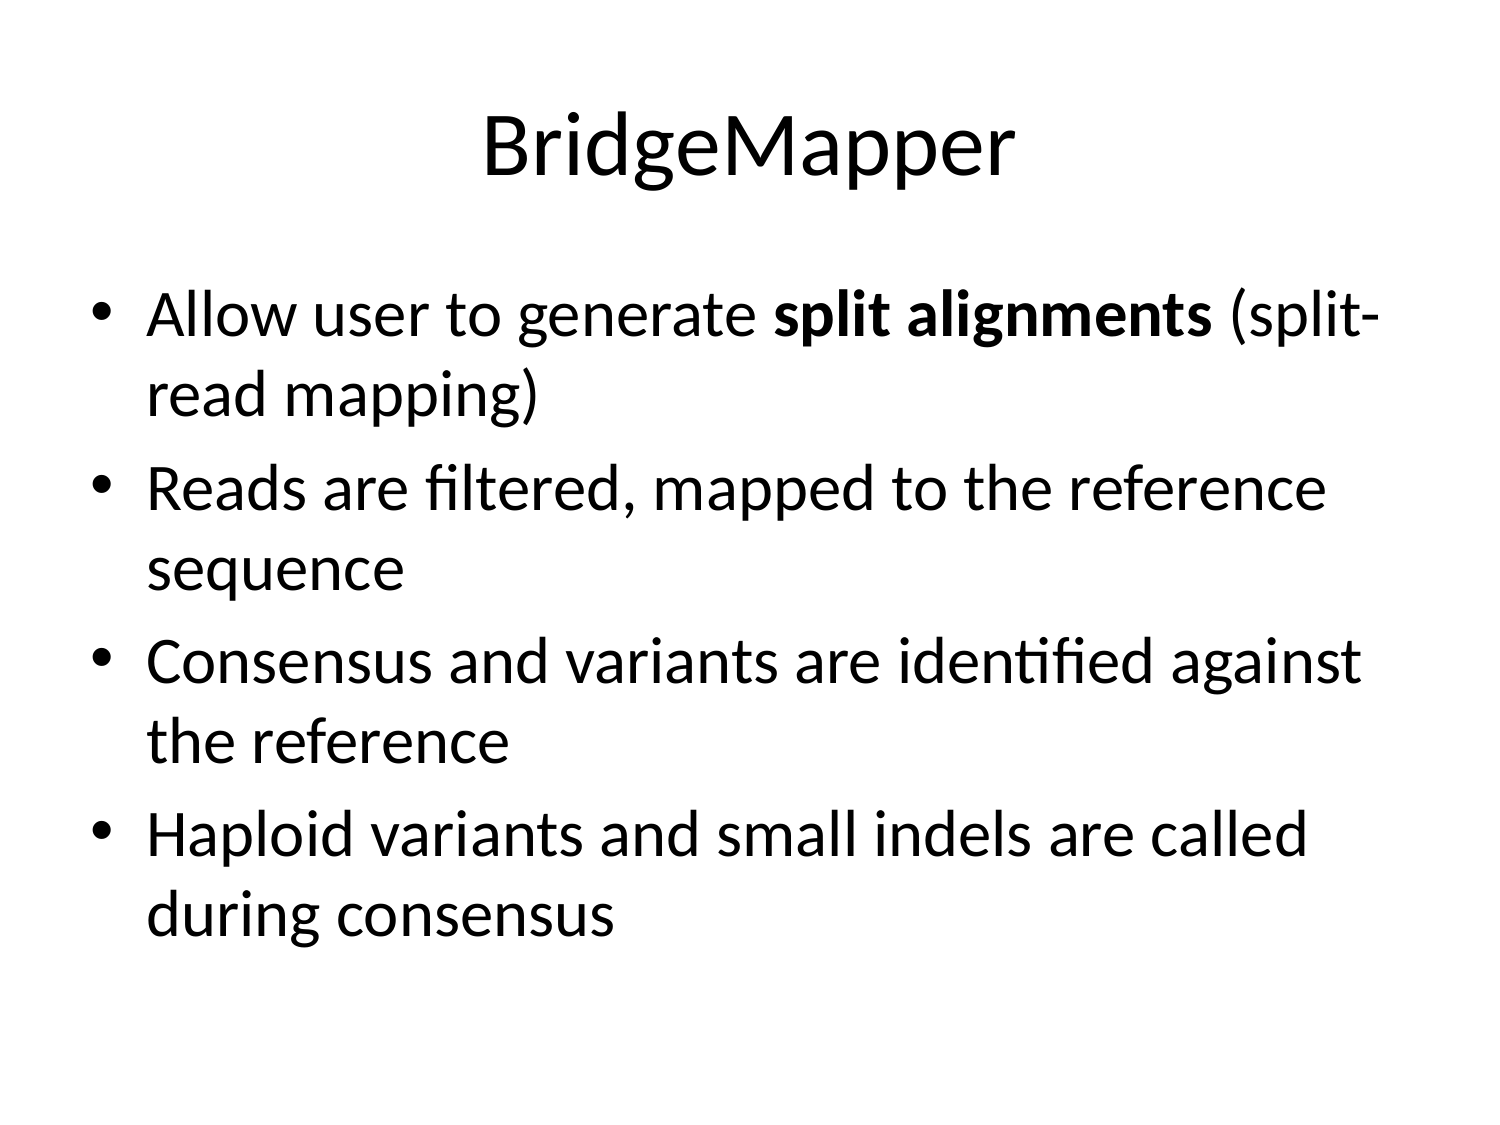

# BridgeMapper
Allow user to generate split alignments (split-read mapping)
Reads are filtered, mapped to the reference sequence
Consensus and variants are identified against the reference
Haploid variants and small indels are called during consensus